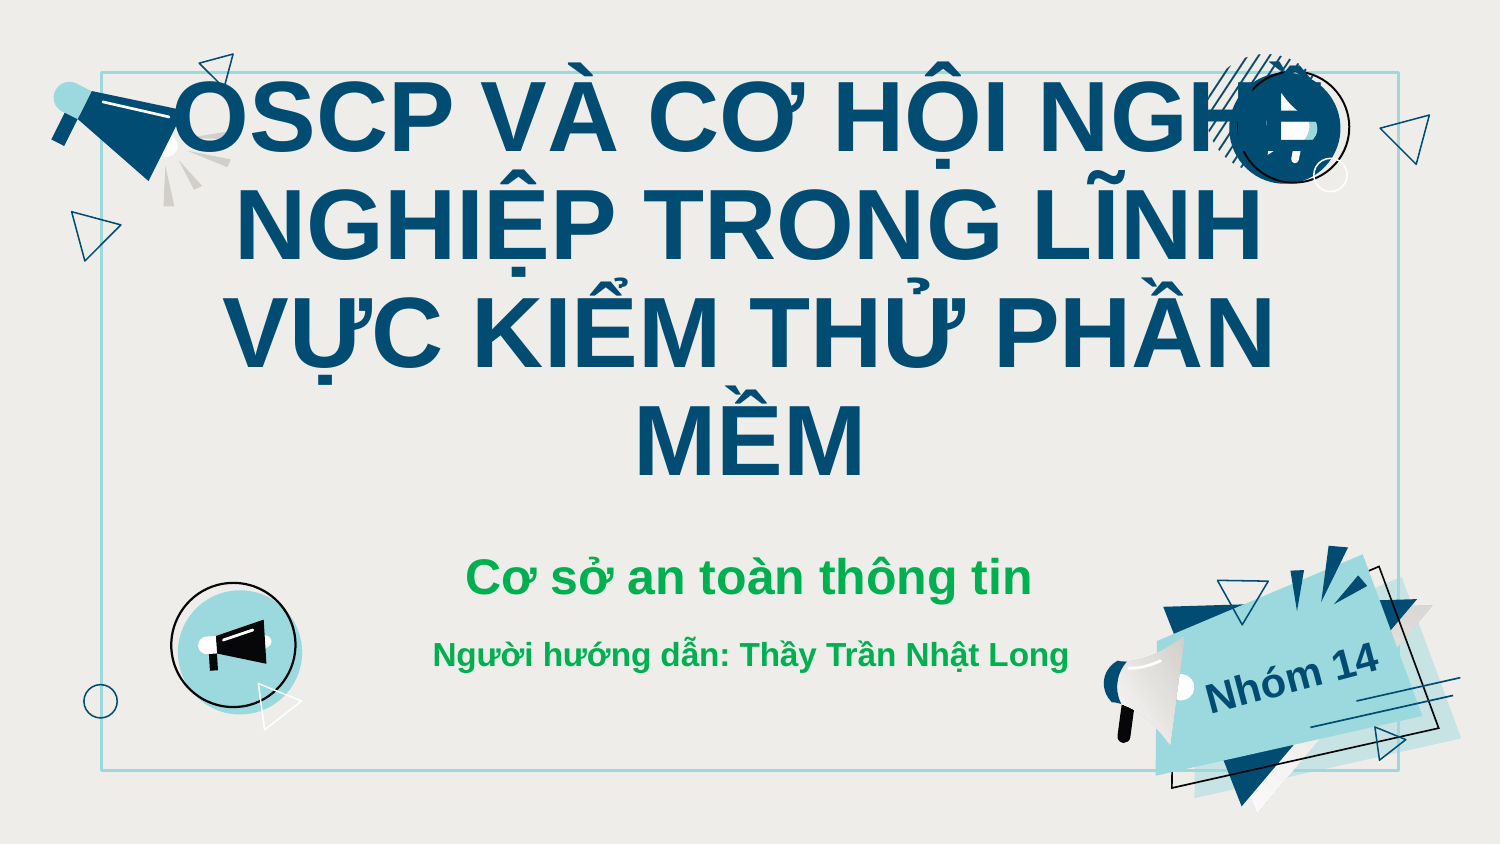

# OSCP VÀ CƠ HỘI NGHỀ NGHIỆP TRONG LĨNH VỰC KIỂM THỬ PHẦN MỀM
Cơ sở an toàn thông tin

Người hướng dẫn: Thầy Trần Nhật Long
Nhóm 14